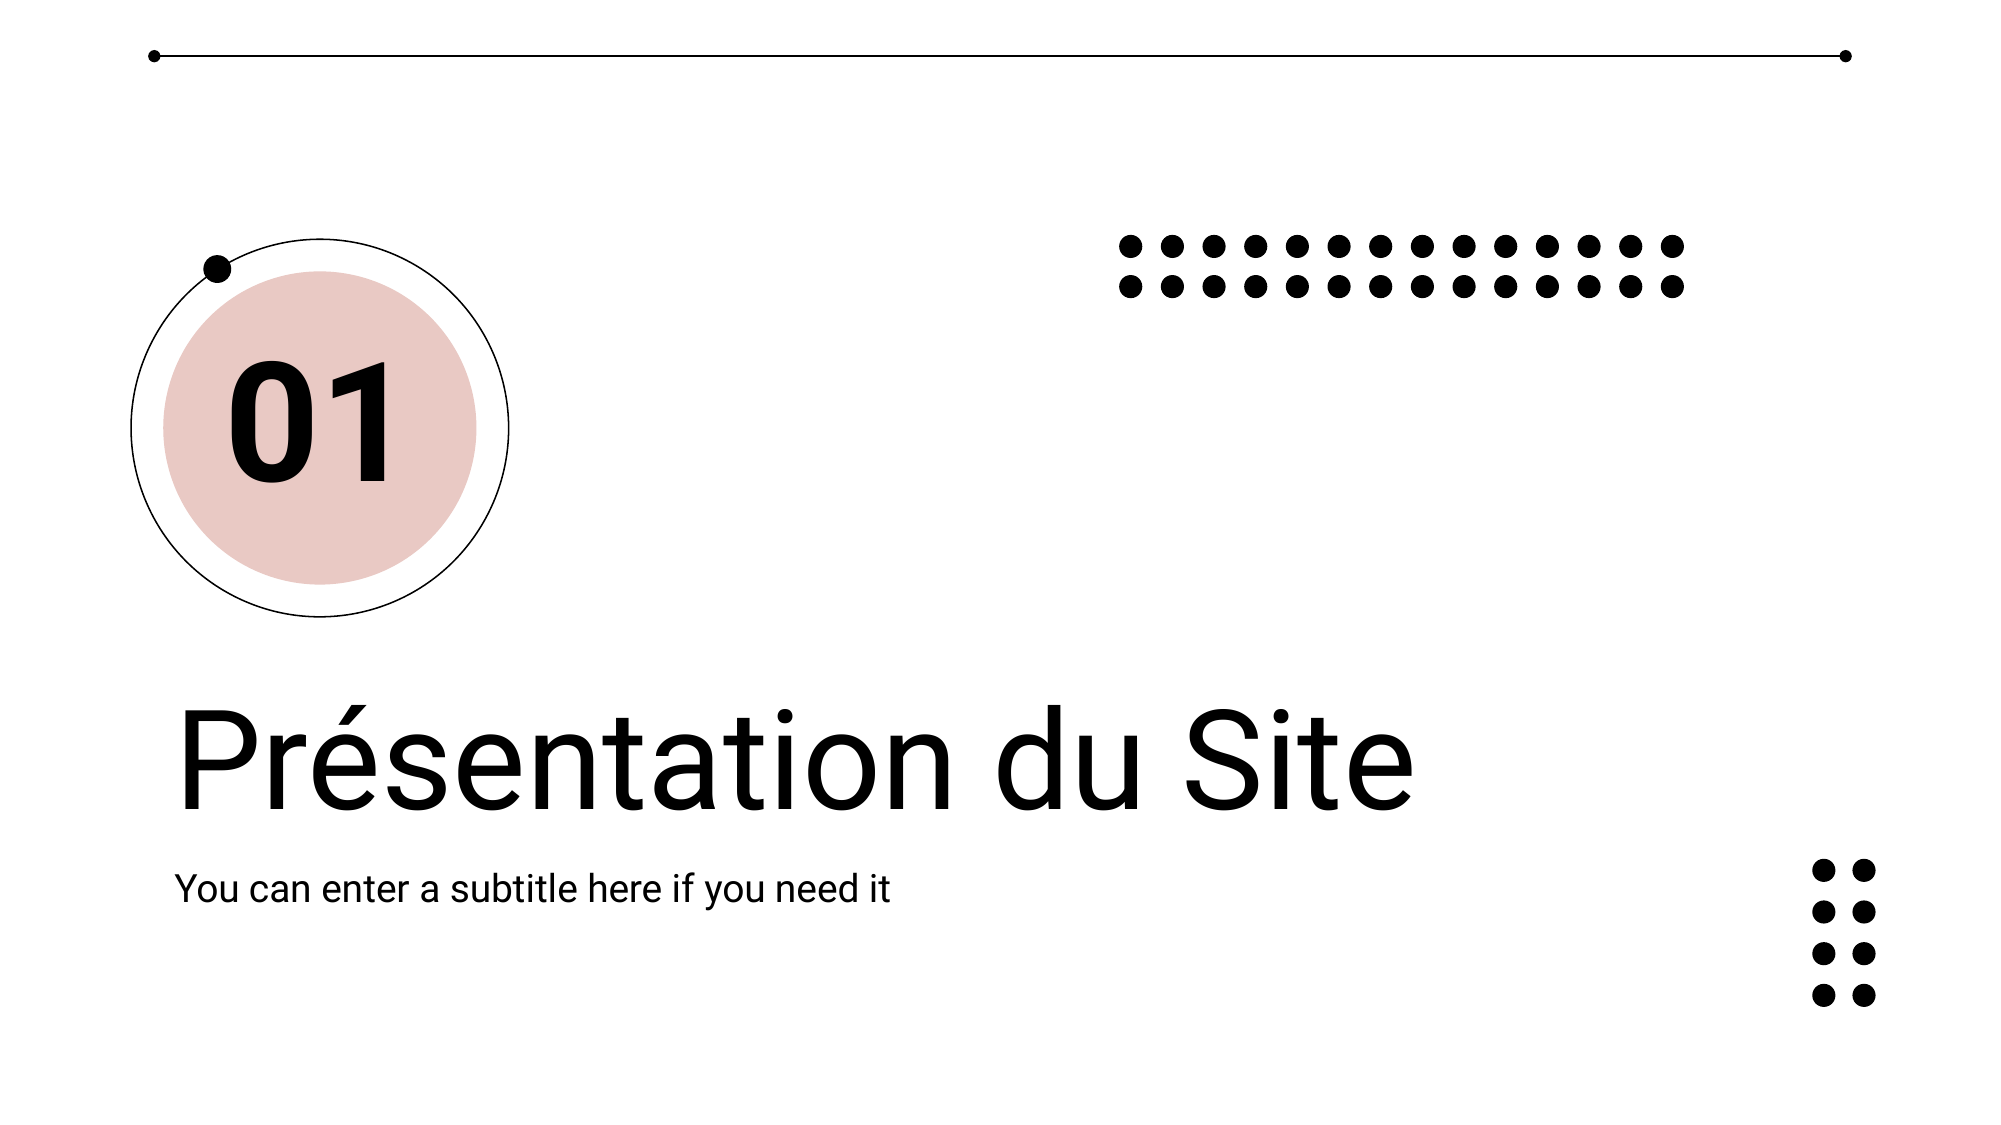

01
# Présentation du Site
You can enter a subtitle here if you need it